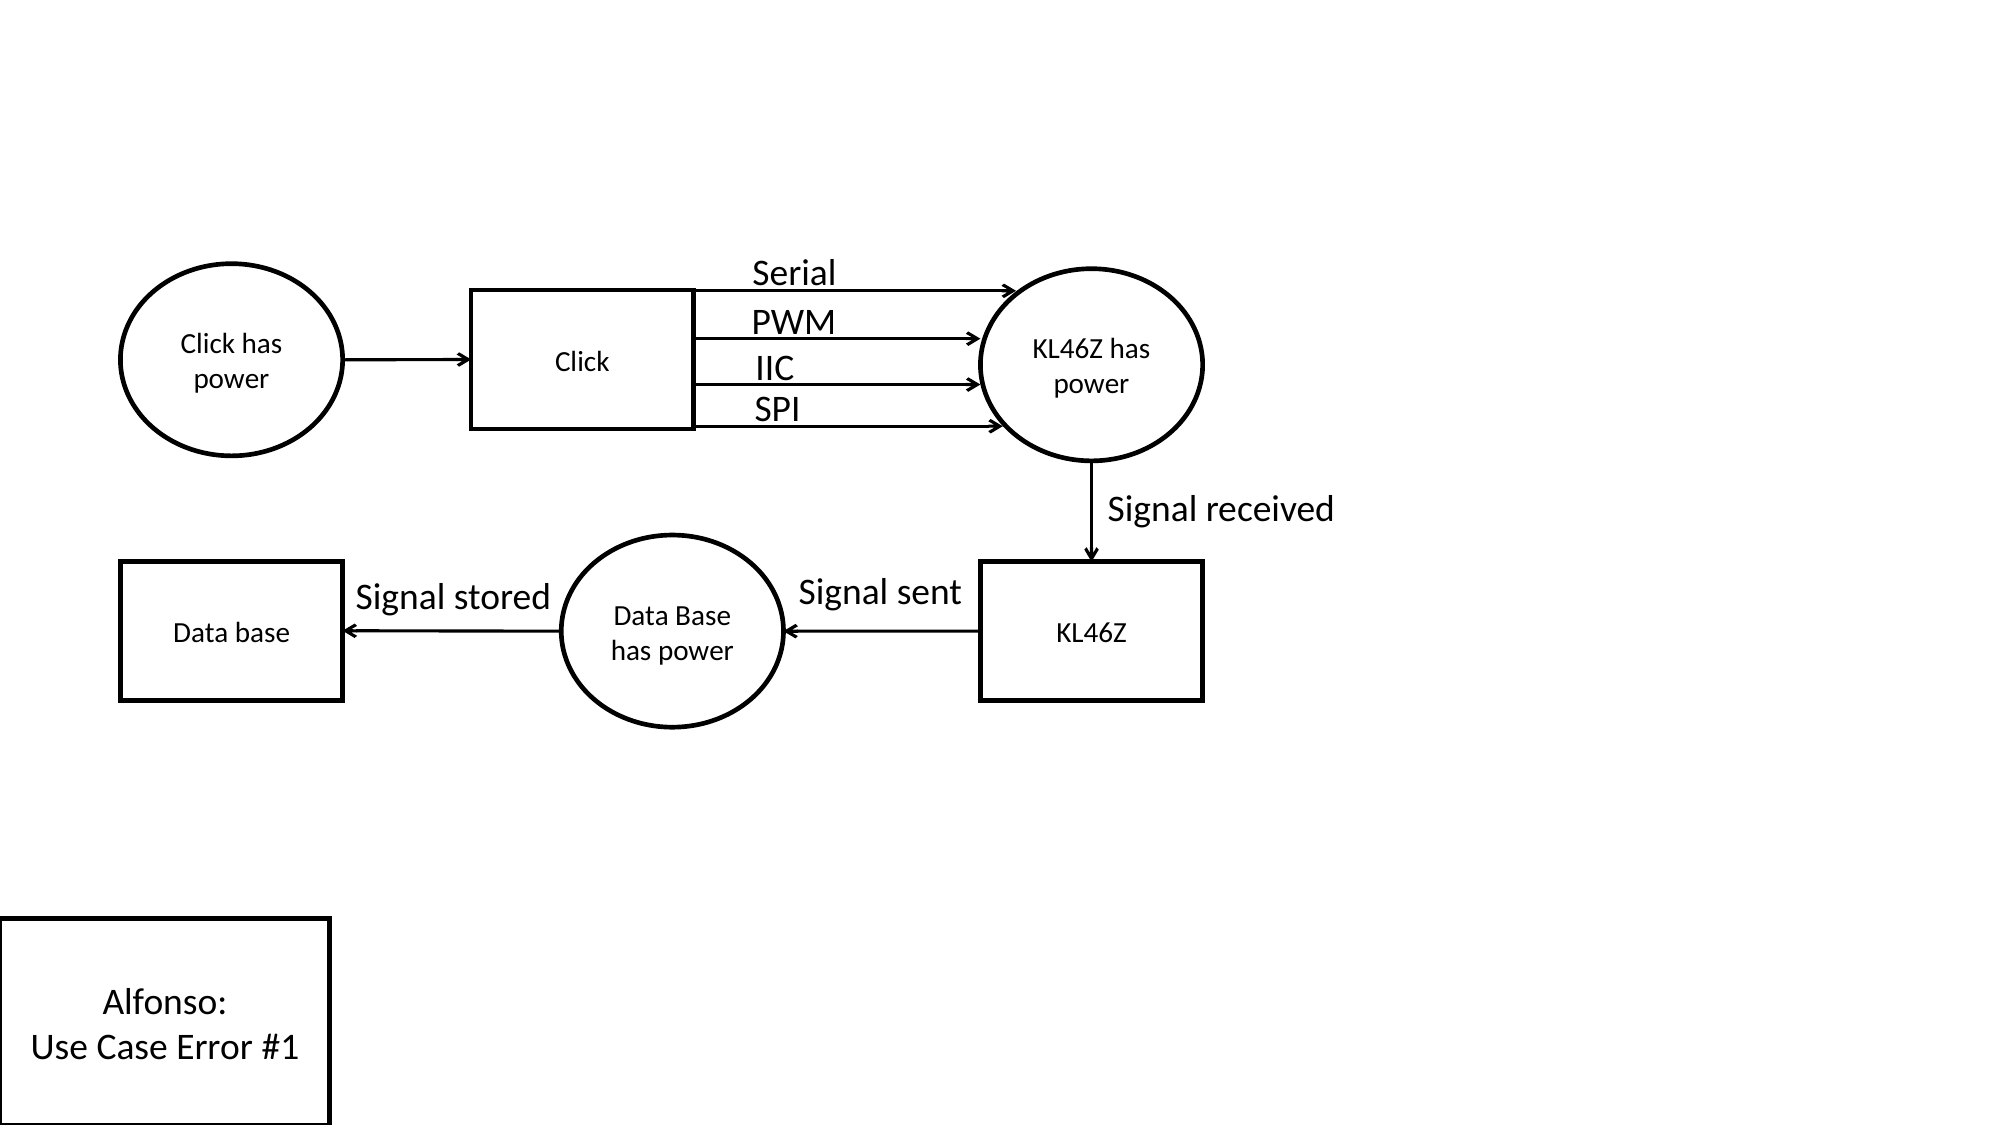

Serial
Click has power
KL46Z has power
PWM
Click
IIC
SPI
Signal received
Data Base has power
Signal sent
Data base
KL46Z
Signal stored
Alfonso:
Use Case Error #1